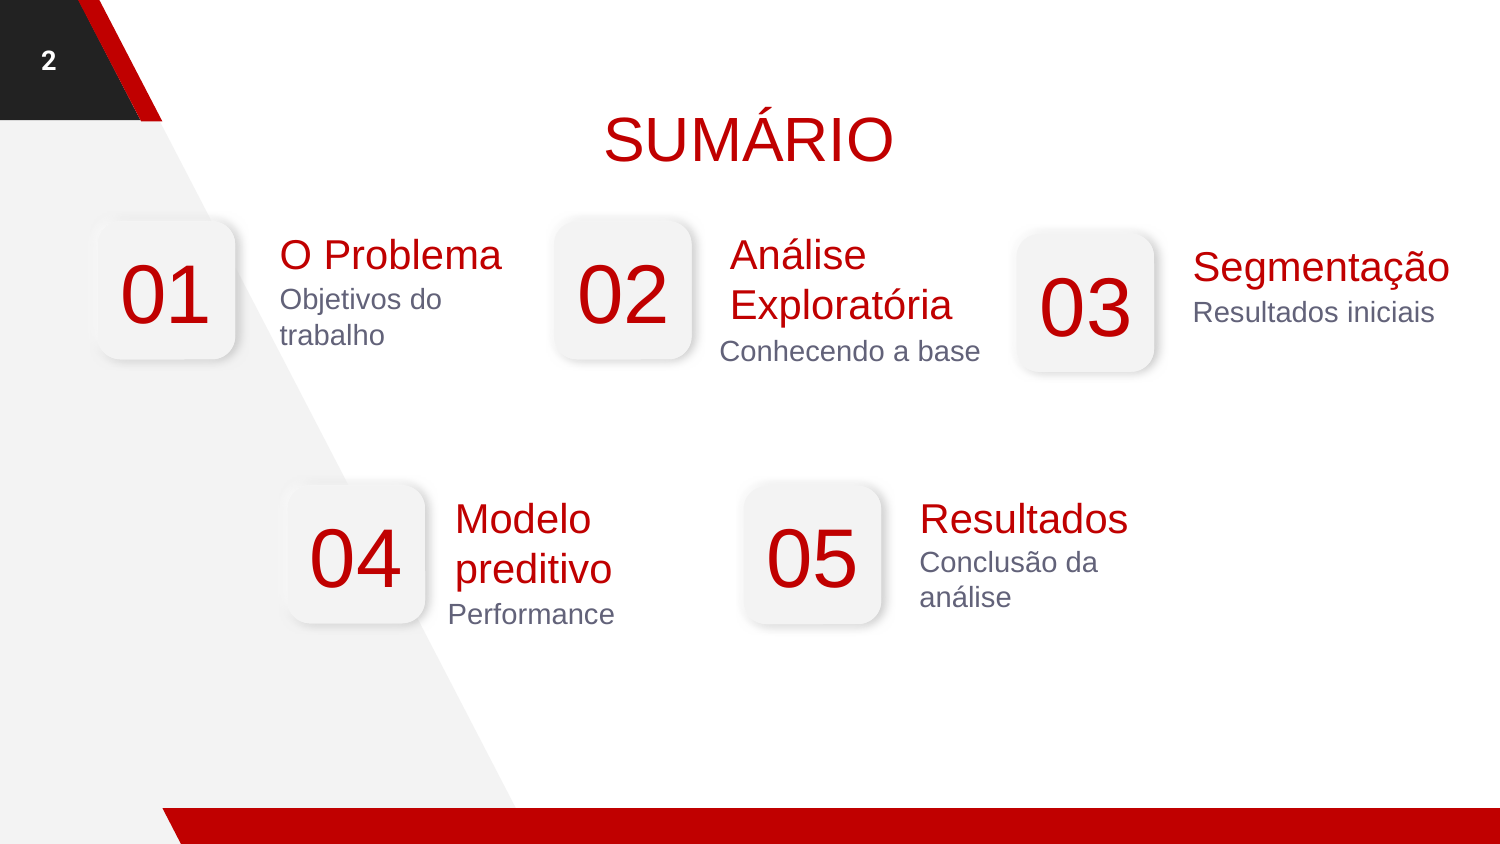

2
SUMÁRIO
O Problema
Análise Exploratória

Segmentação

Conhecendo a base
02
01
03
Objetivos do trabalho
Resultados iniciais
Resultados

Modelo
preditivo

04
05
Conclusão da análise
Performance